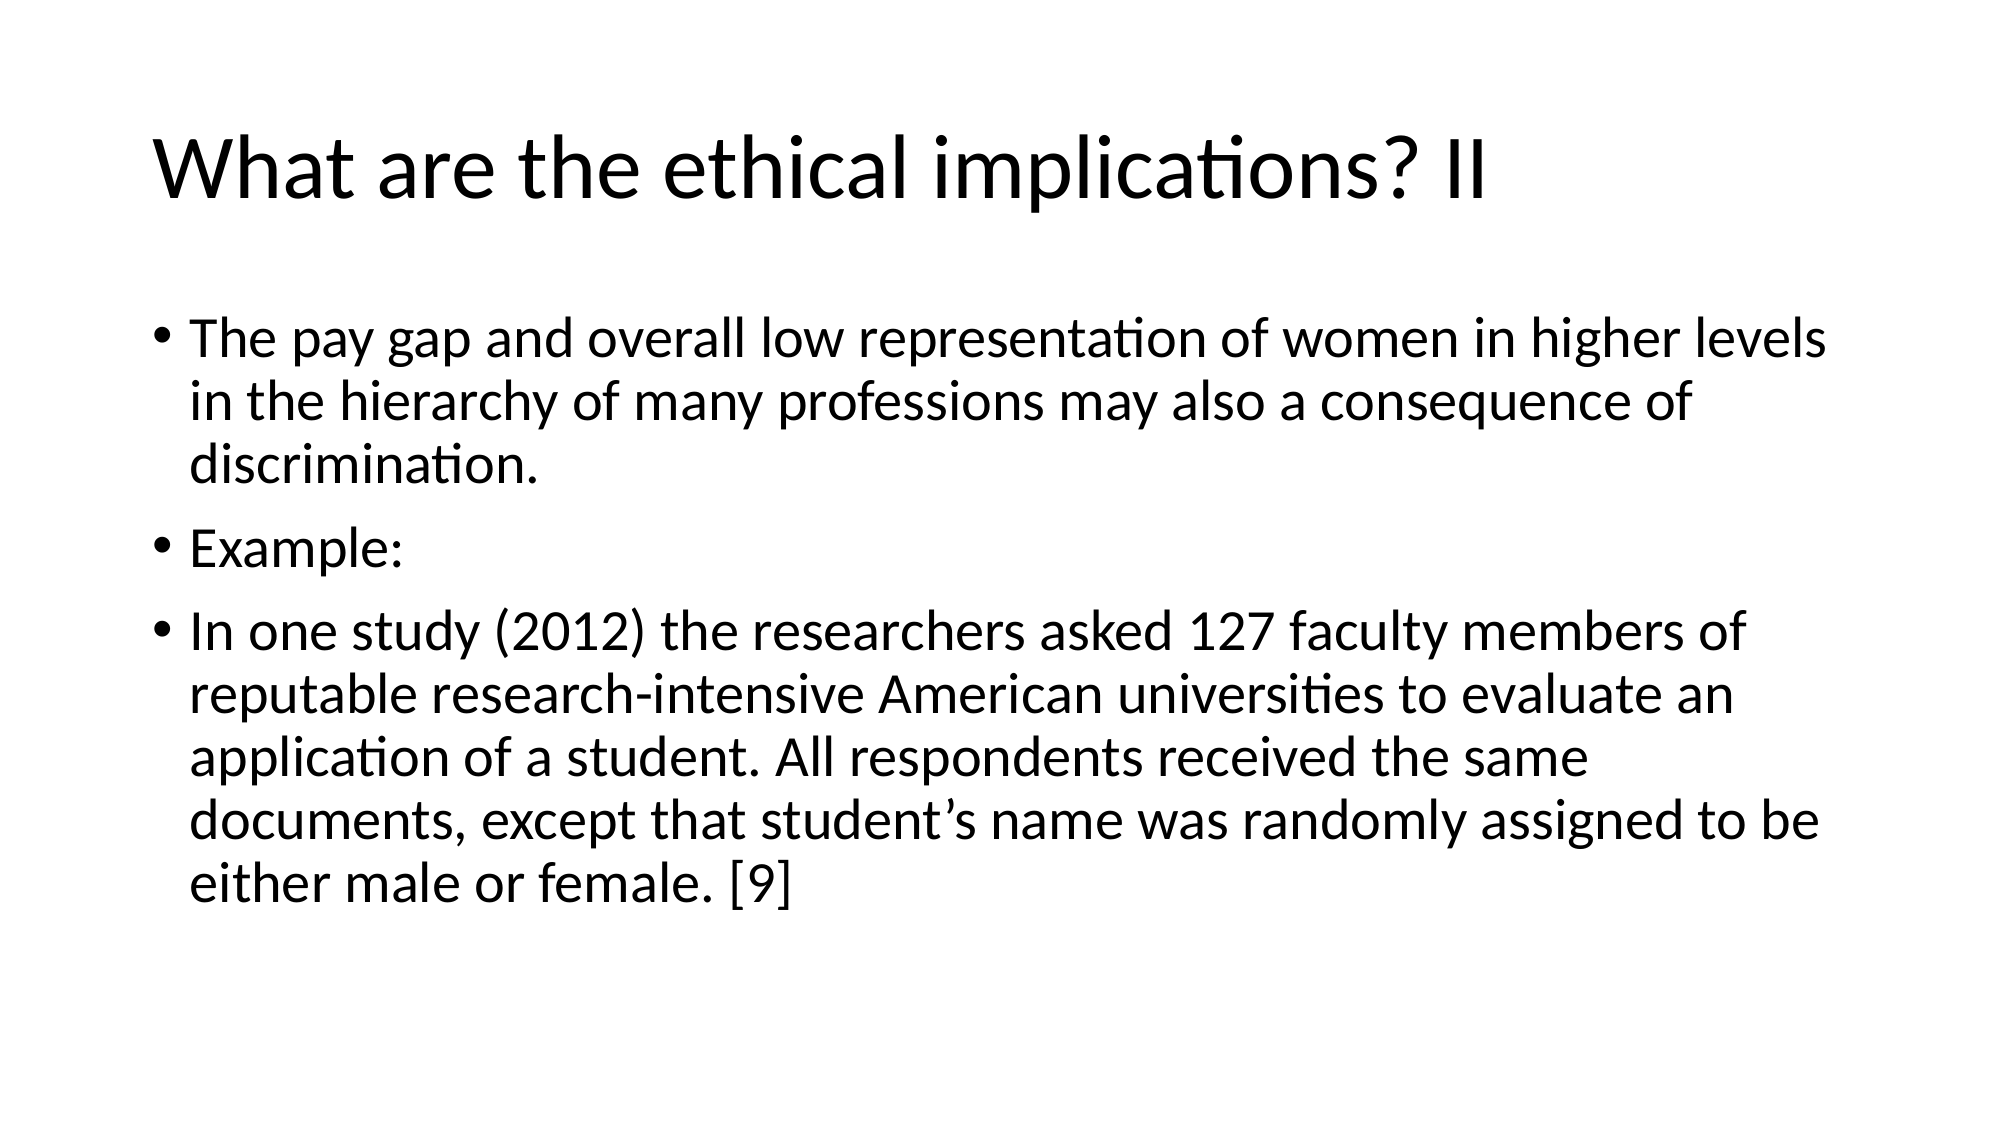

# What are the ethical implications? II
The pay gap and overall low representation of women in higher levels in the hierarchy of many professions may also a consequence of discrimination.
Example:
In one study (2012) the researchers asked 127 faculty members of reputable research-intensive American universities to evaluate an application of a student. All respondents received the same documents, except that student’s name was randomly assigned to be either male or female. [9]